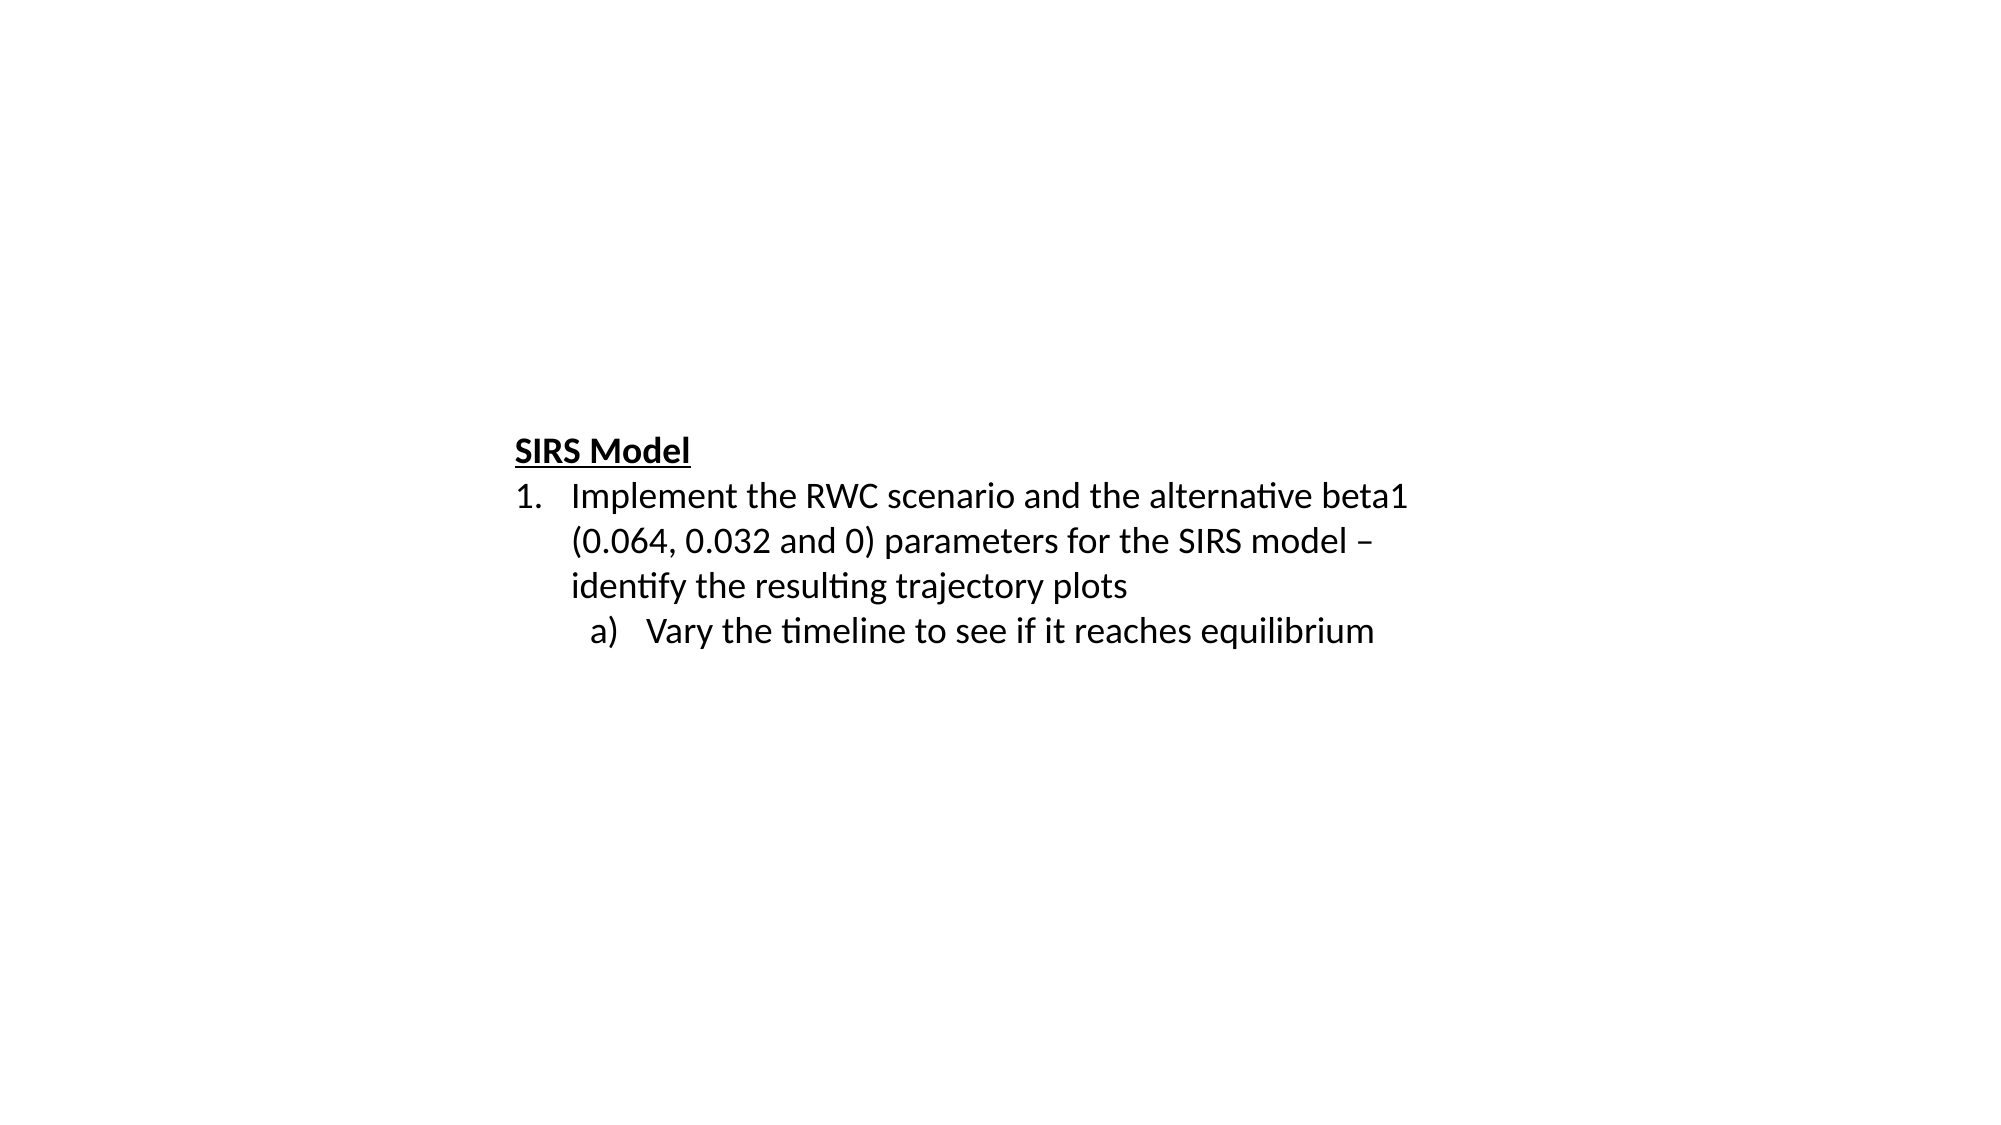

SIRS Model
Implement the RWC scenario and the alternative beta1 (0.064, 0.032 and 0) parameters for the SIRS model – identify the resulting trajectory plots
Vary the timeline to see if it reaches equilibrium